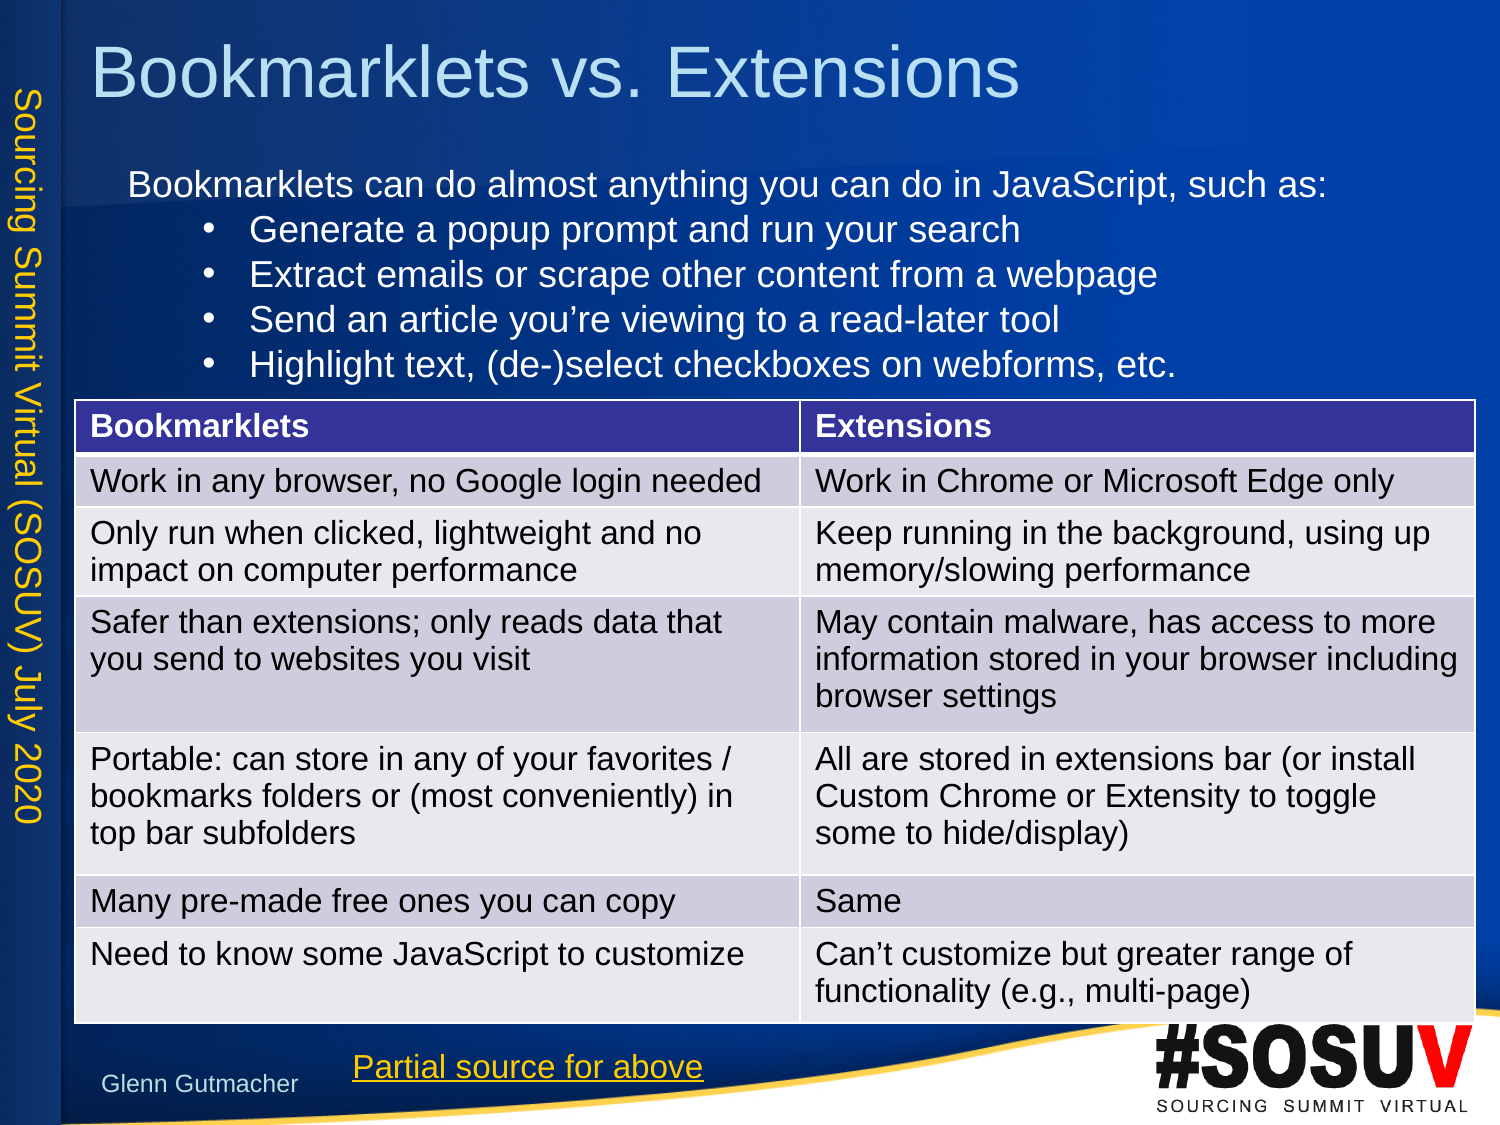

# Bookmarklets vs. Extensions
Bookmarklets can do almost anything you can do in JavaScript, such as:
Generate a popup prompt and run your search
Extract emails or scrape other content from a webpage
Send an article you’re viewing to a read-later tool
Highlight text, (de-)select checkboxes on webforms, etc.
| Bookmarklets | Extensions |
| --- | --- |
| Work in any browser, no Google login needed | Work in Chrome or Microsoft Edge only |
| Only run when clicked, lightweight and no impact on computer performance | Keep running in the background, using up memory/slowing performance |
| Safer than extensions; only reads data that you send to websites you visit | May contain malware, has access to more information stored in your browser including browser settings |
| Portable: can store in any of your favorites / bookmarks folders or (most conveniently) in top bar subfolders | All are stored in extensions bar (or install Custom Chrome or Extensity to toggle some to hide/display) |
| Many pre-made free ones you can copy | Same |
| Need to know some JavaScript to customize | Can’t customize but greater range of functionality (e.g., multi-page) |
4
Partial source for above